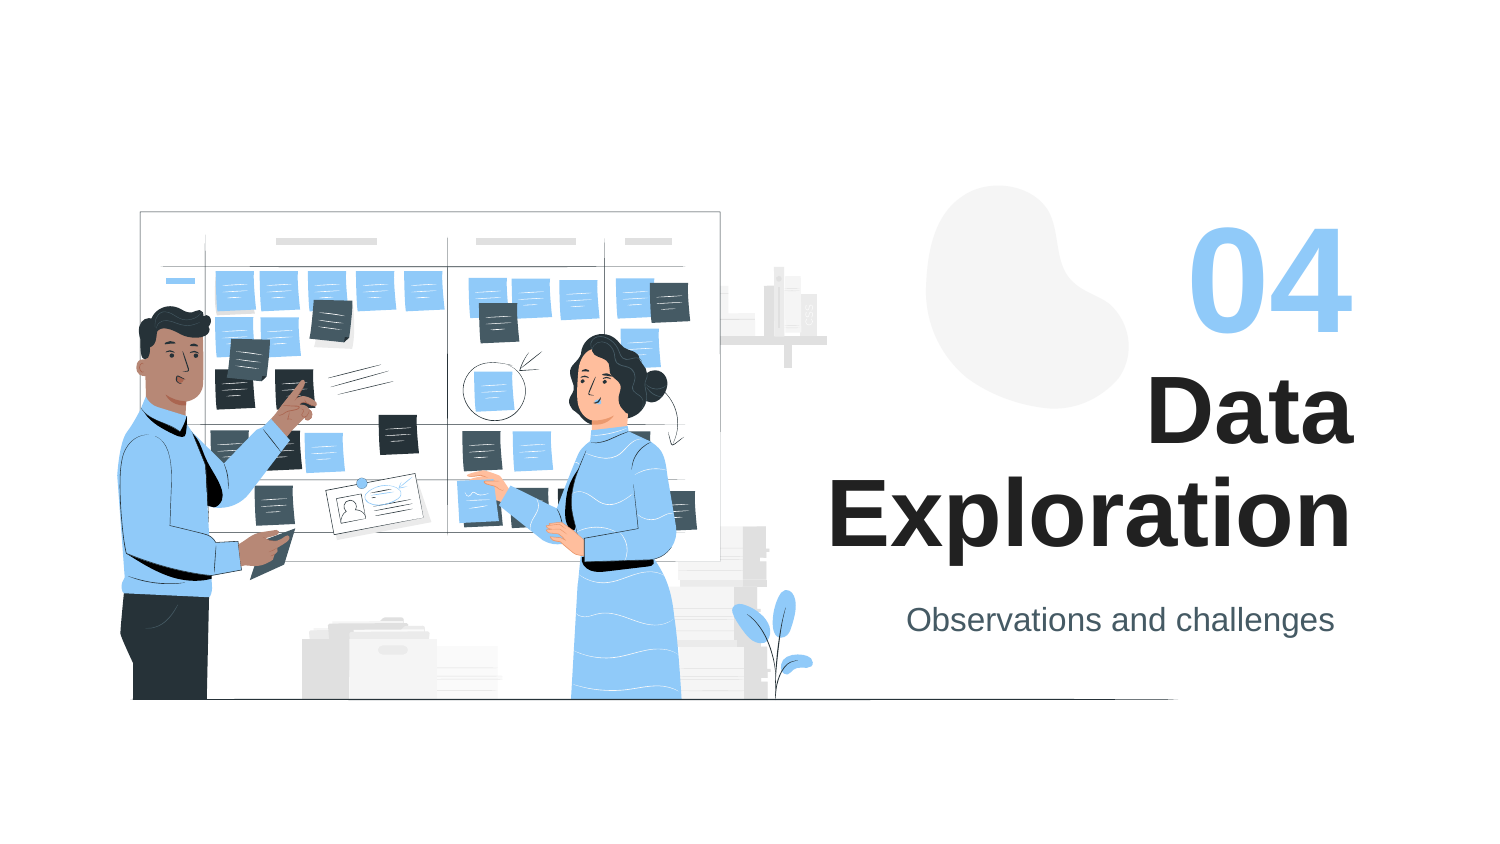

04

# Data Exploration

Observations and challenges